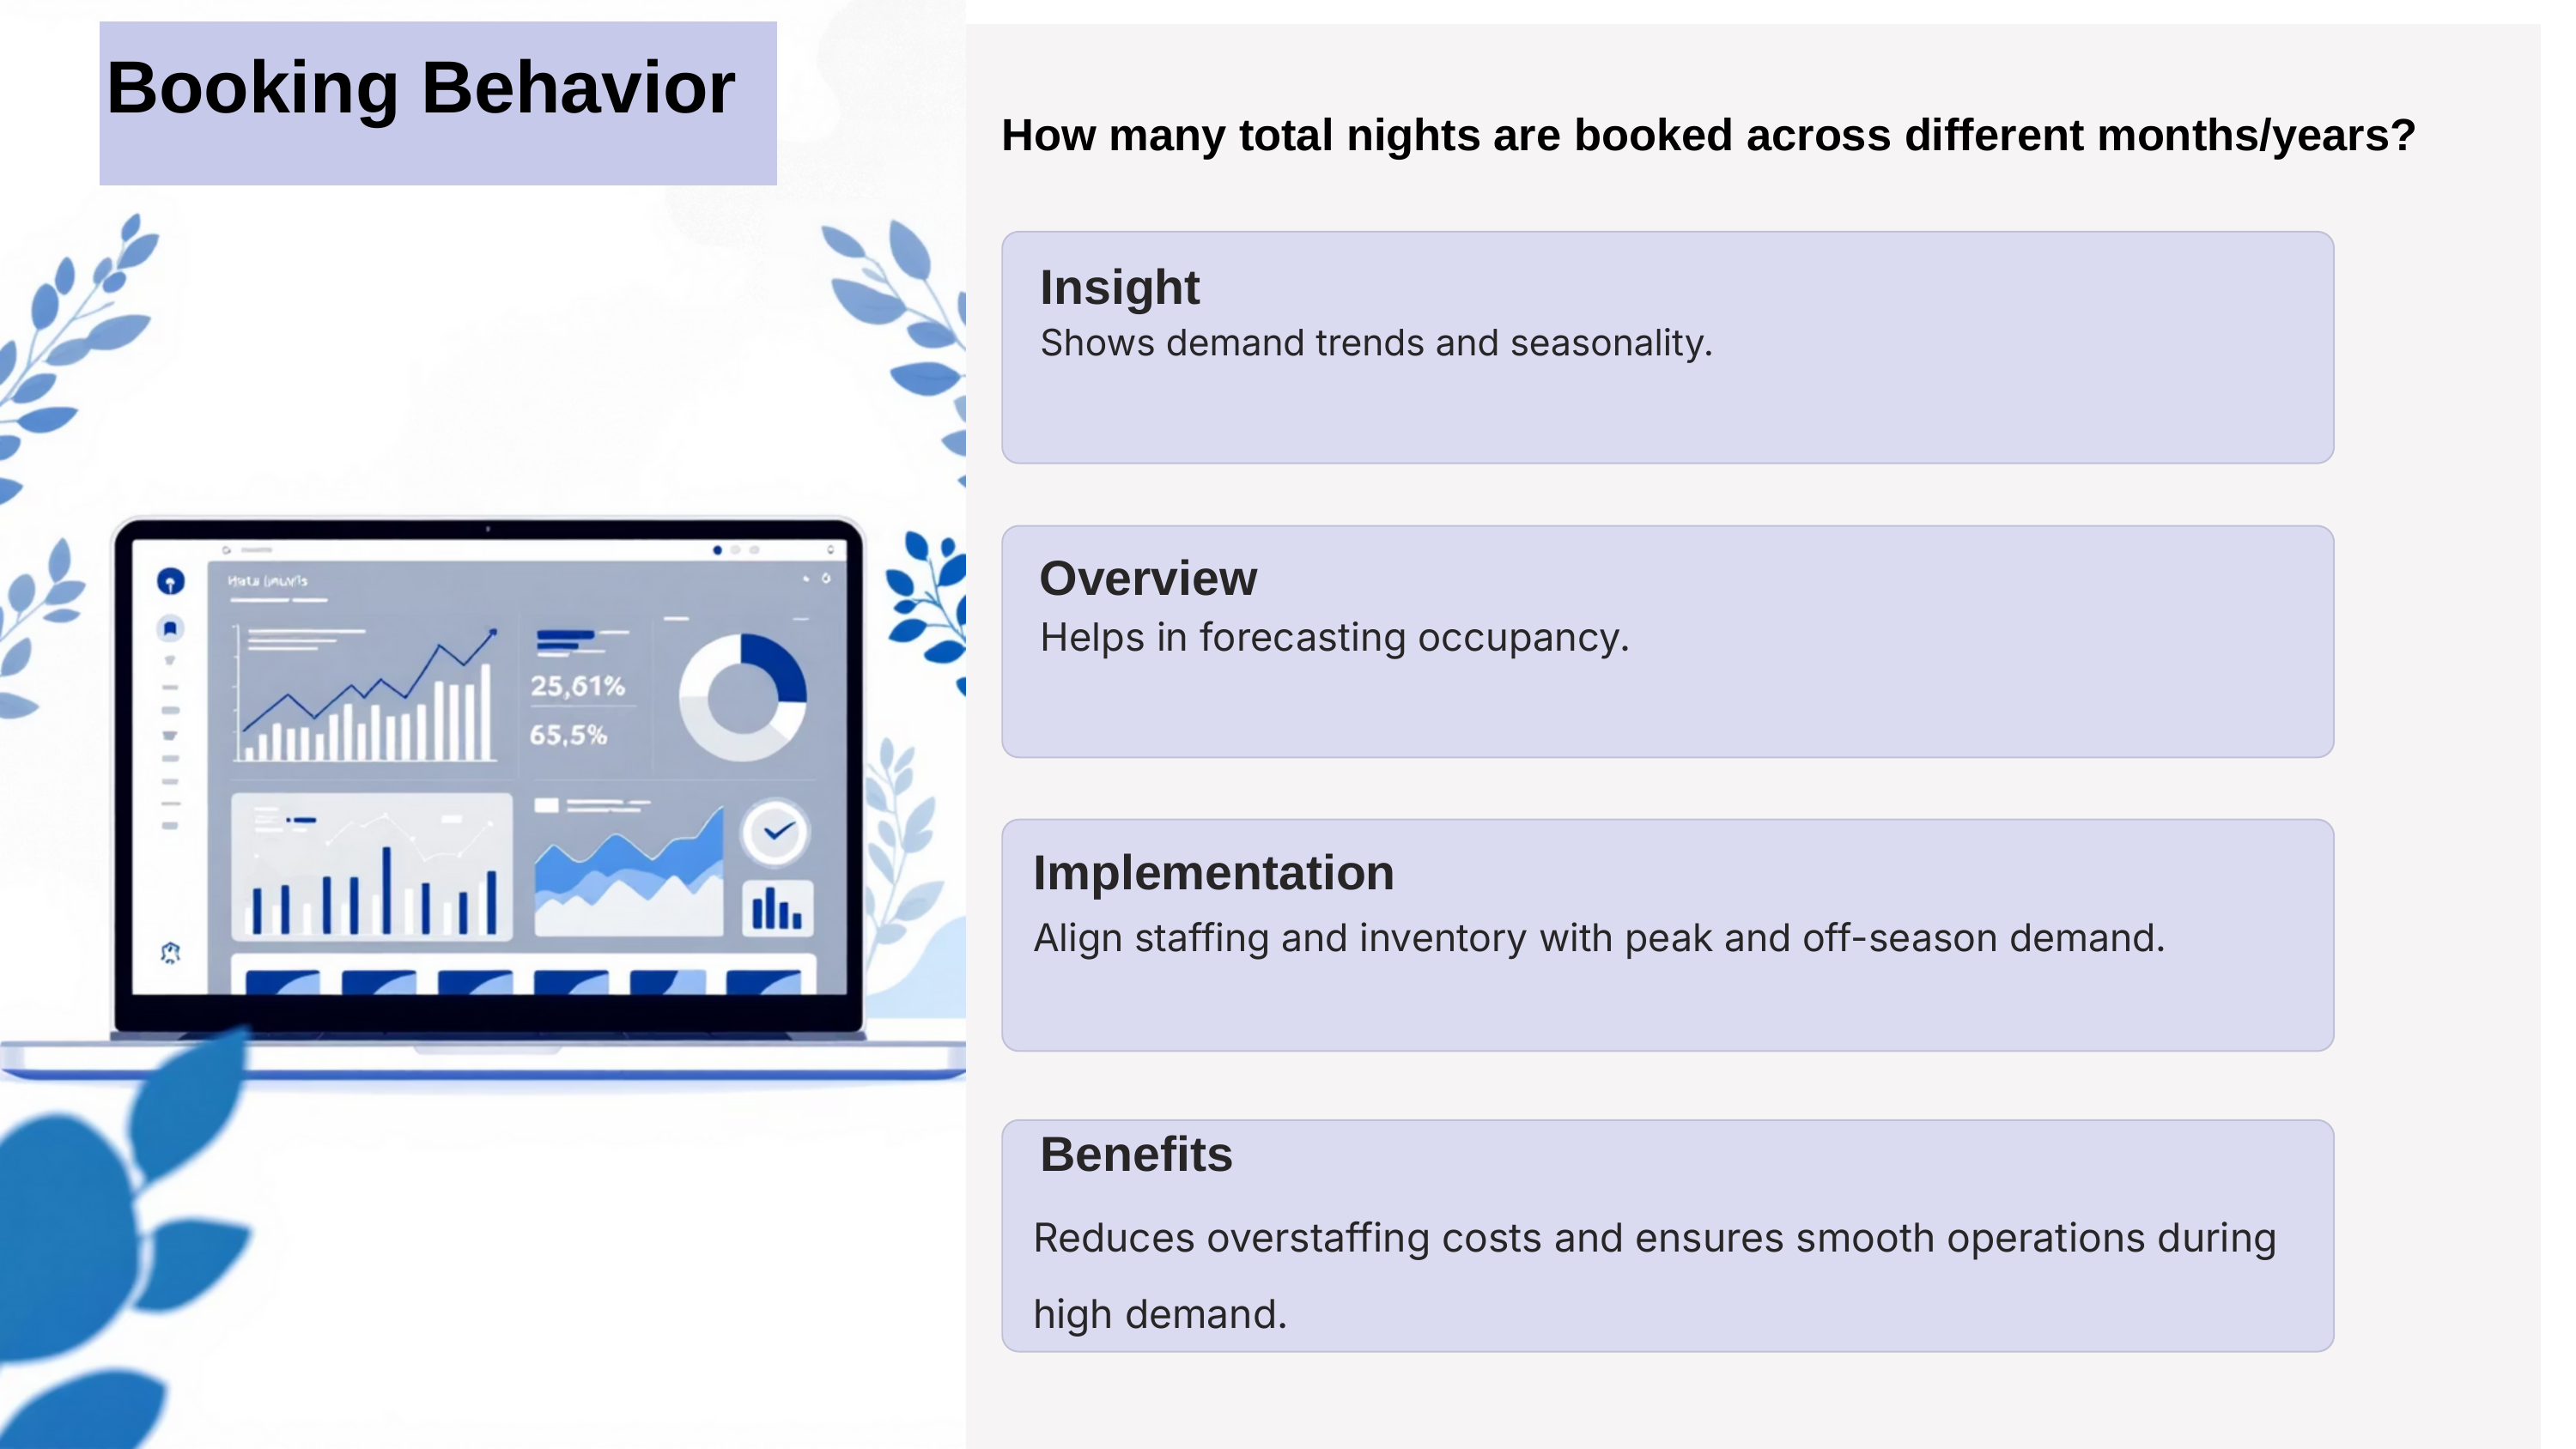

Booking Behavior

How many total nights are booked across different months/years?

Insight
Shows demand trends and seasonality.

Overview
Helps in forecasting occupancy.

Implementation
Align staffing and inventory with peak and off-season demand.

Benefits

Reduces overstaffing costs and ensures smooth operations during high demand.